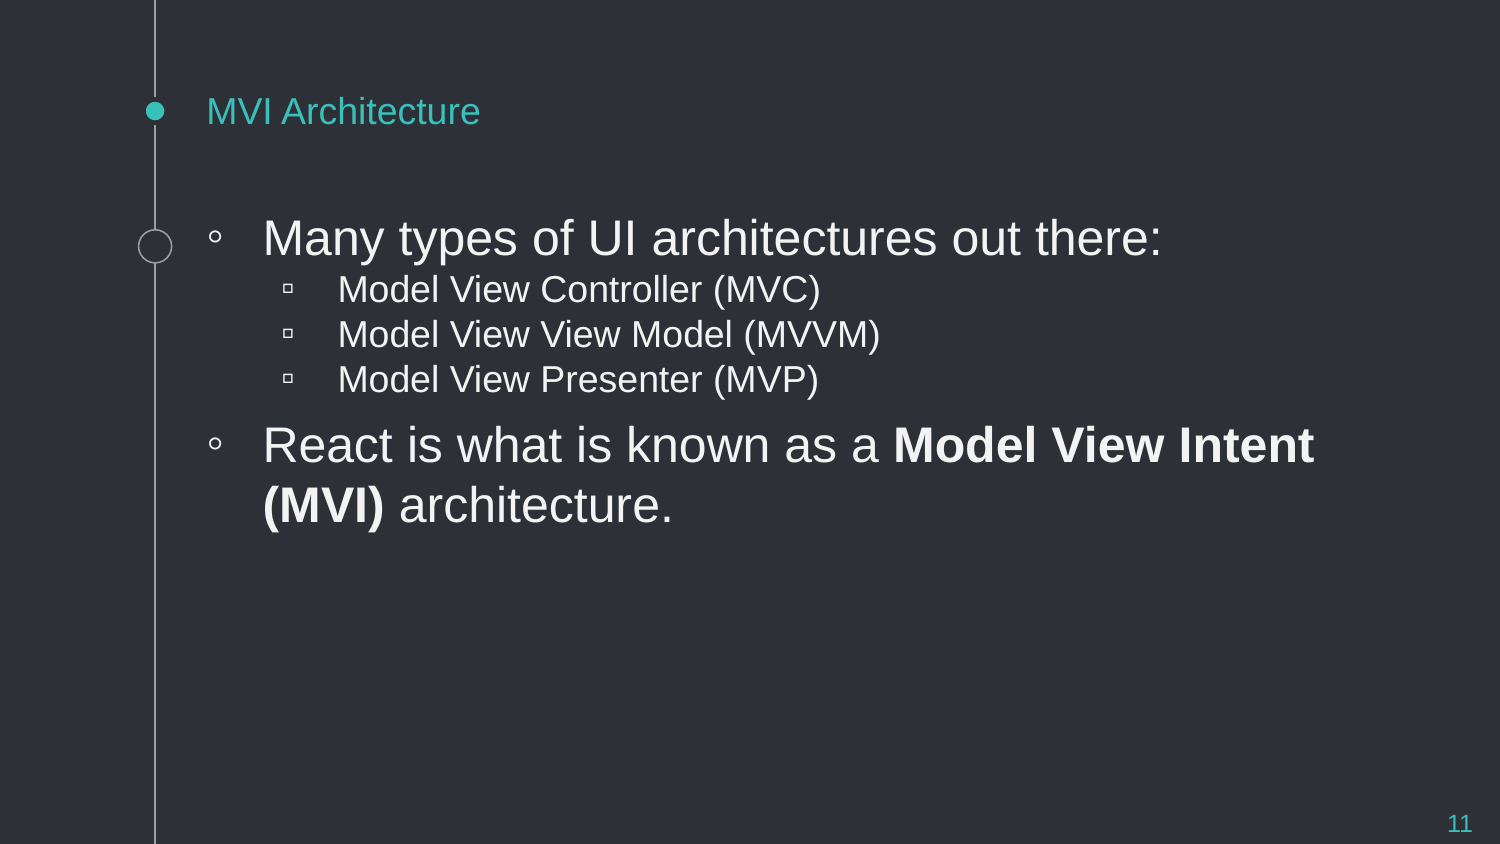

# MVI Architecture
Many types of UI architectures out there:
Model View Controller (MVC)
Model View View Model (MVVM)
Model View Presenter (MVP)
React is what is known as a Model View Intent (MVI) architecture.
11